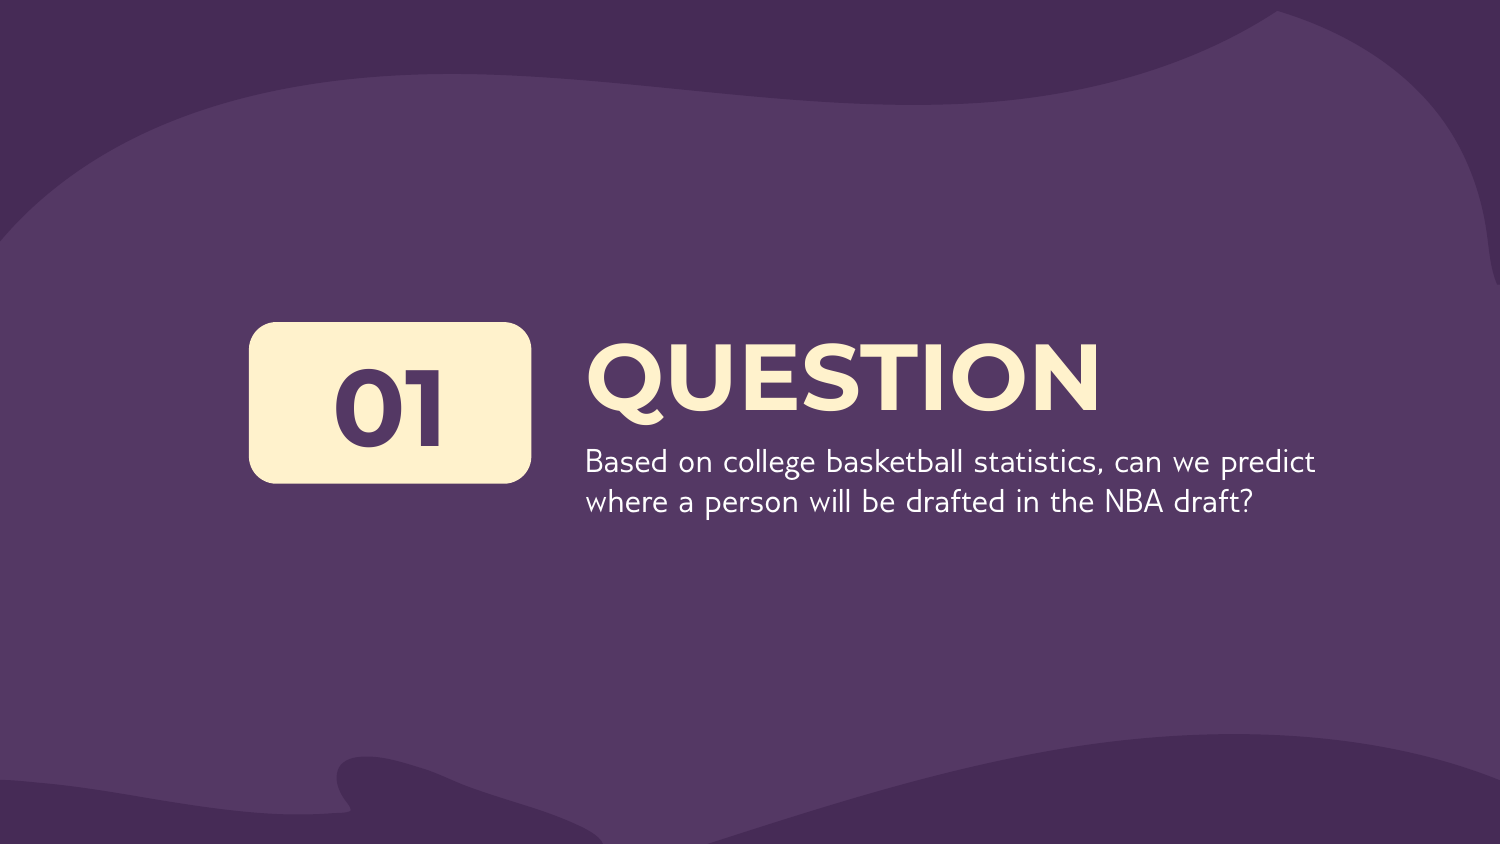

# QUESTION
01

Based on college basketball statistics, can we predict where a person will be drafted in the NBA draft?